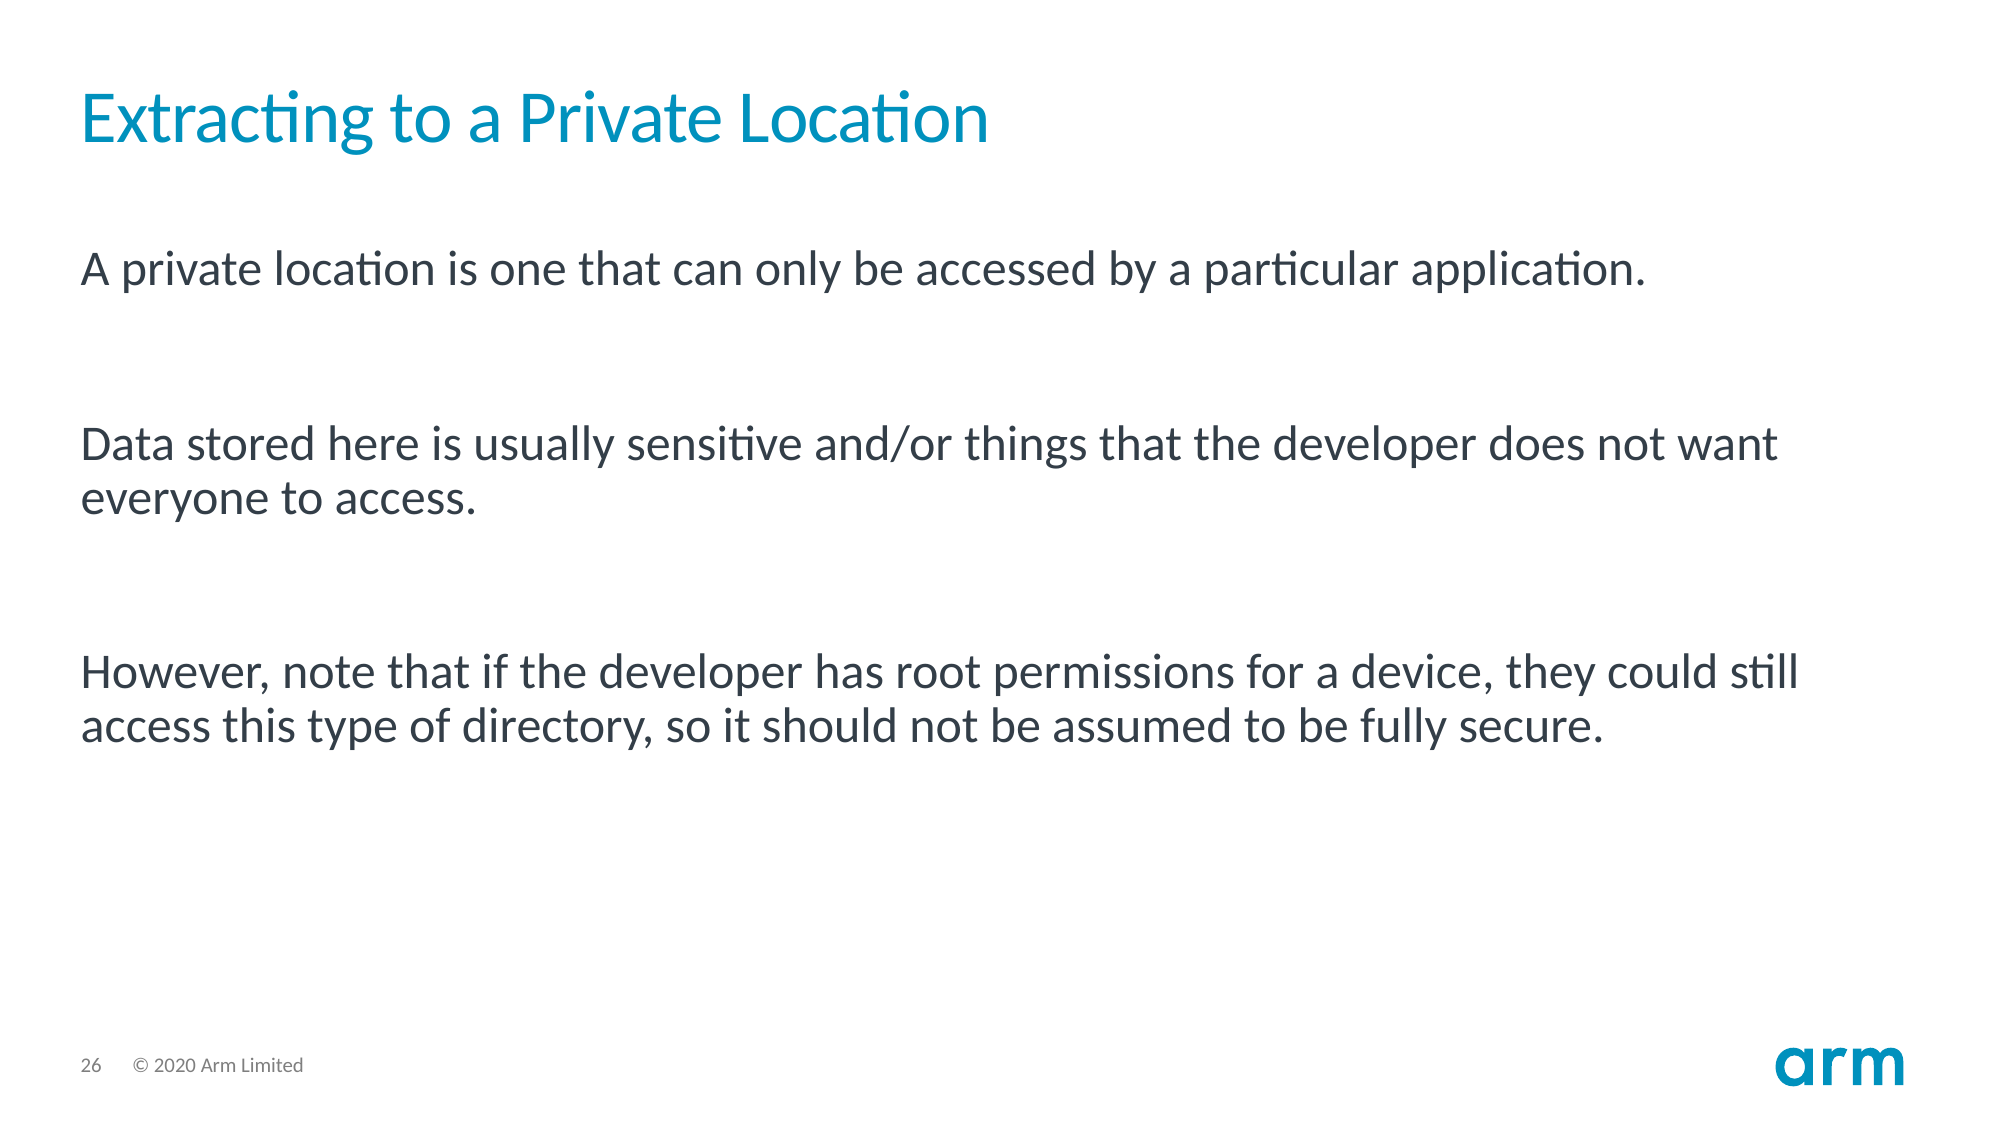

# Extracting to a Private Location
A private location is one that can only be accessed by a particular application.

Data stored here is usually sensitive and/or things that the developer does not want everyone to access.

However, note that if the developer has root permissions for a device, they could still access this type of directory, so it should not be assumed to be fully secure.